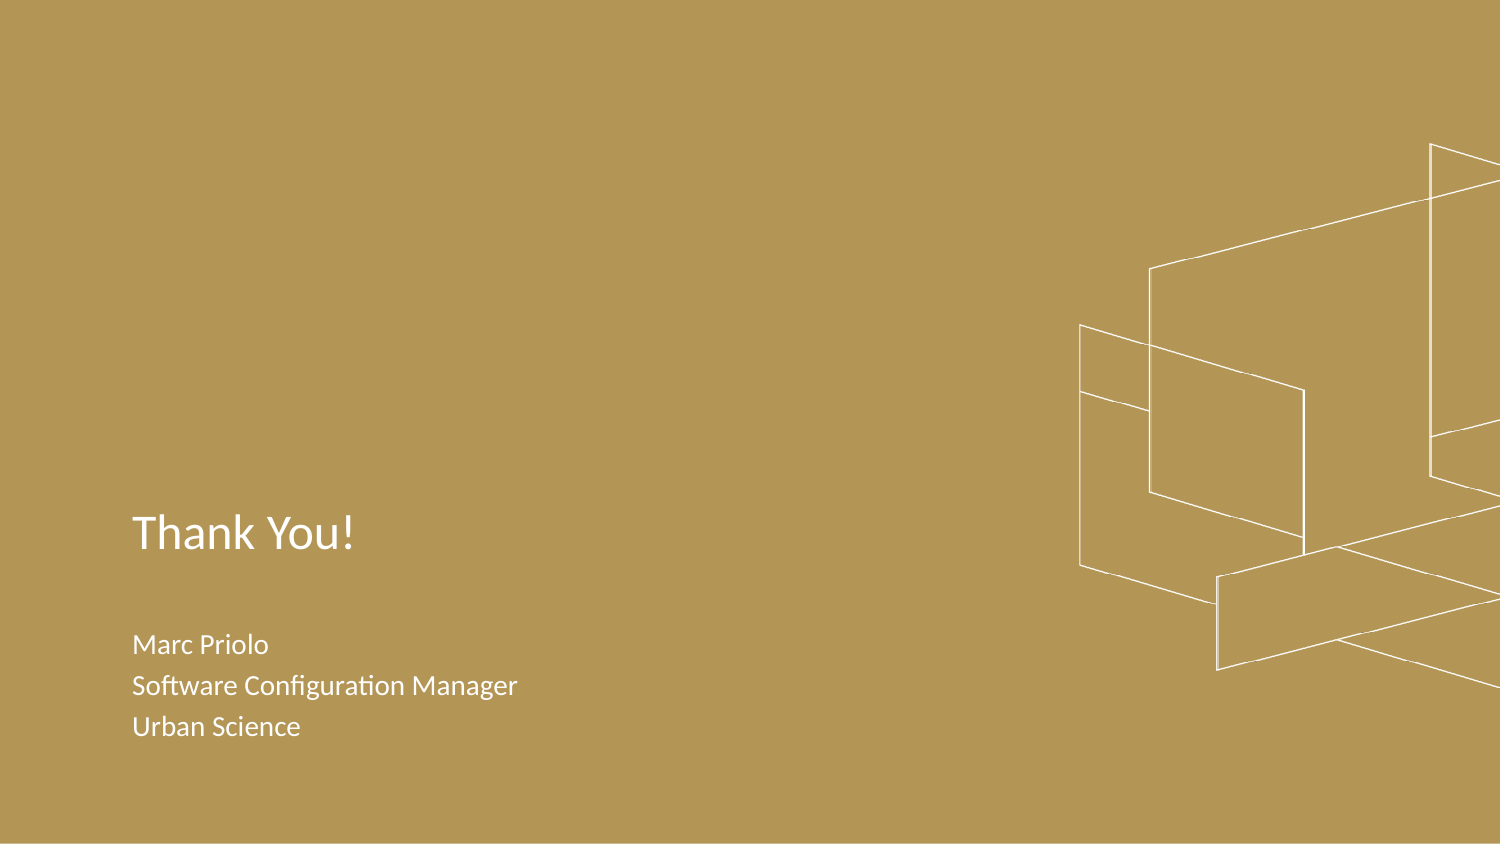

Thank You!

Marc Priolo
Software Configuration Manager
Urban Science